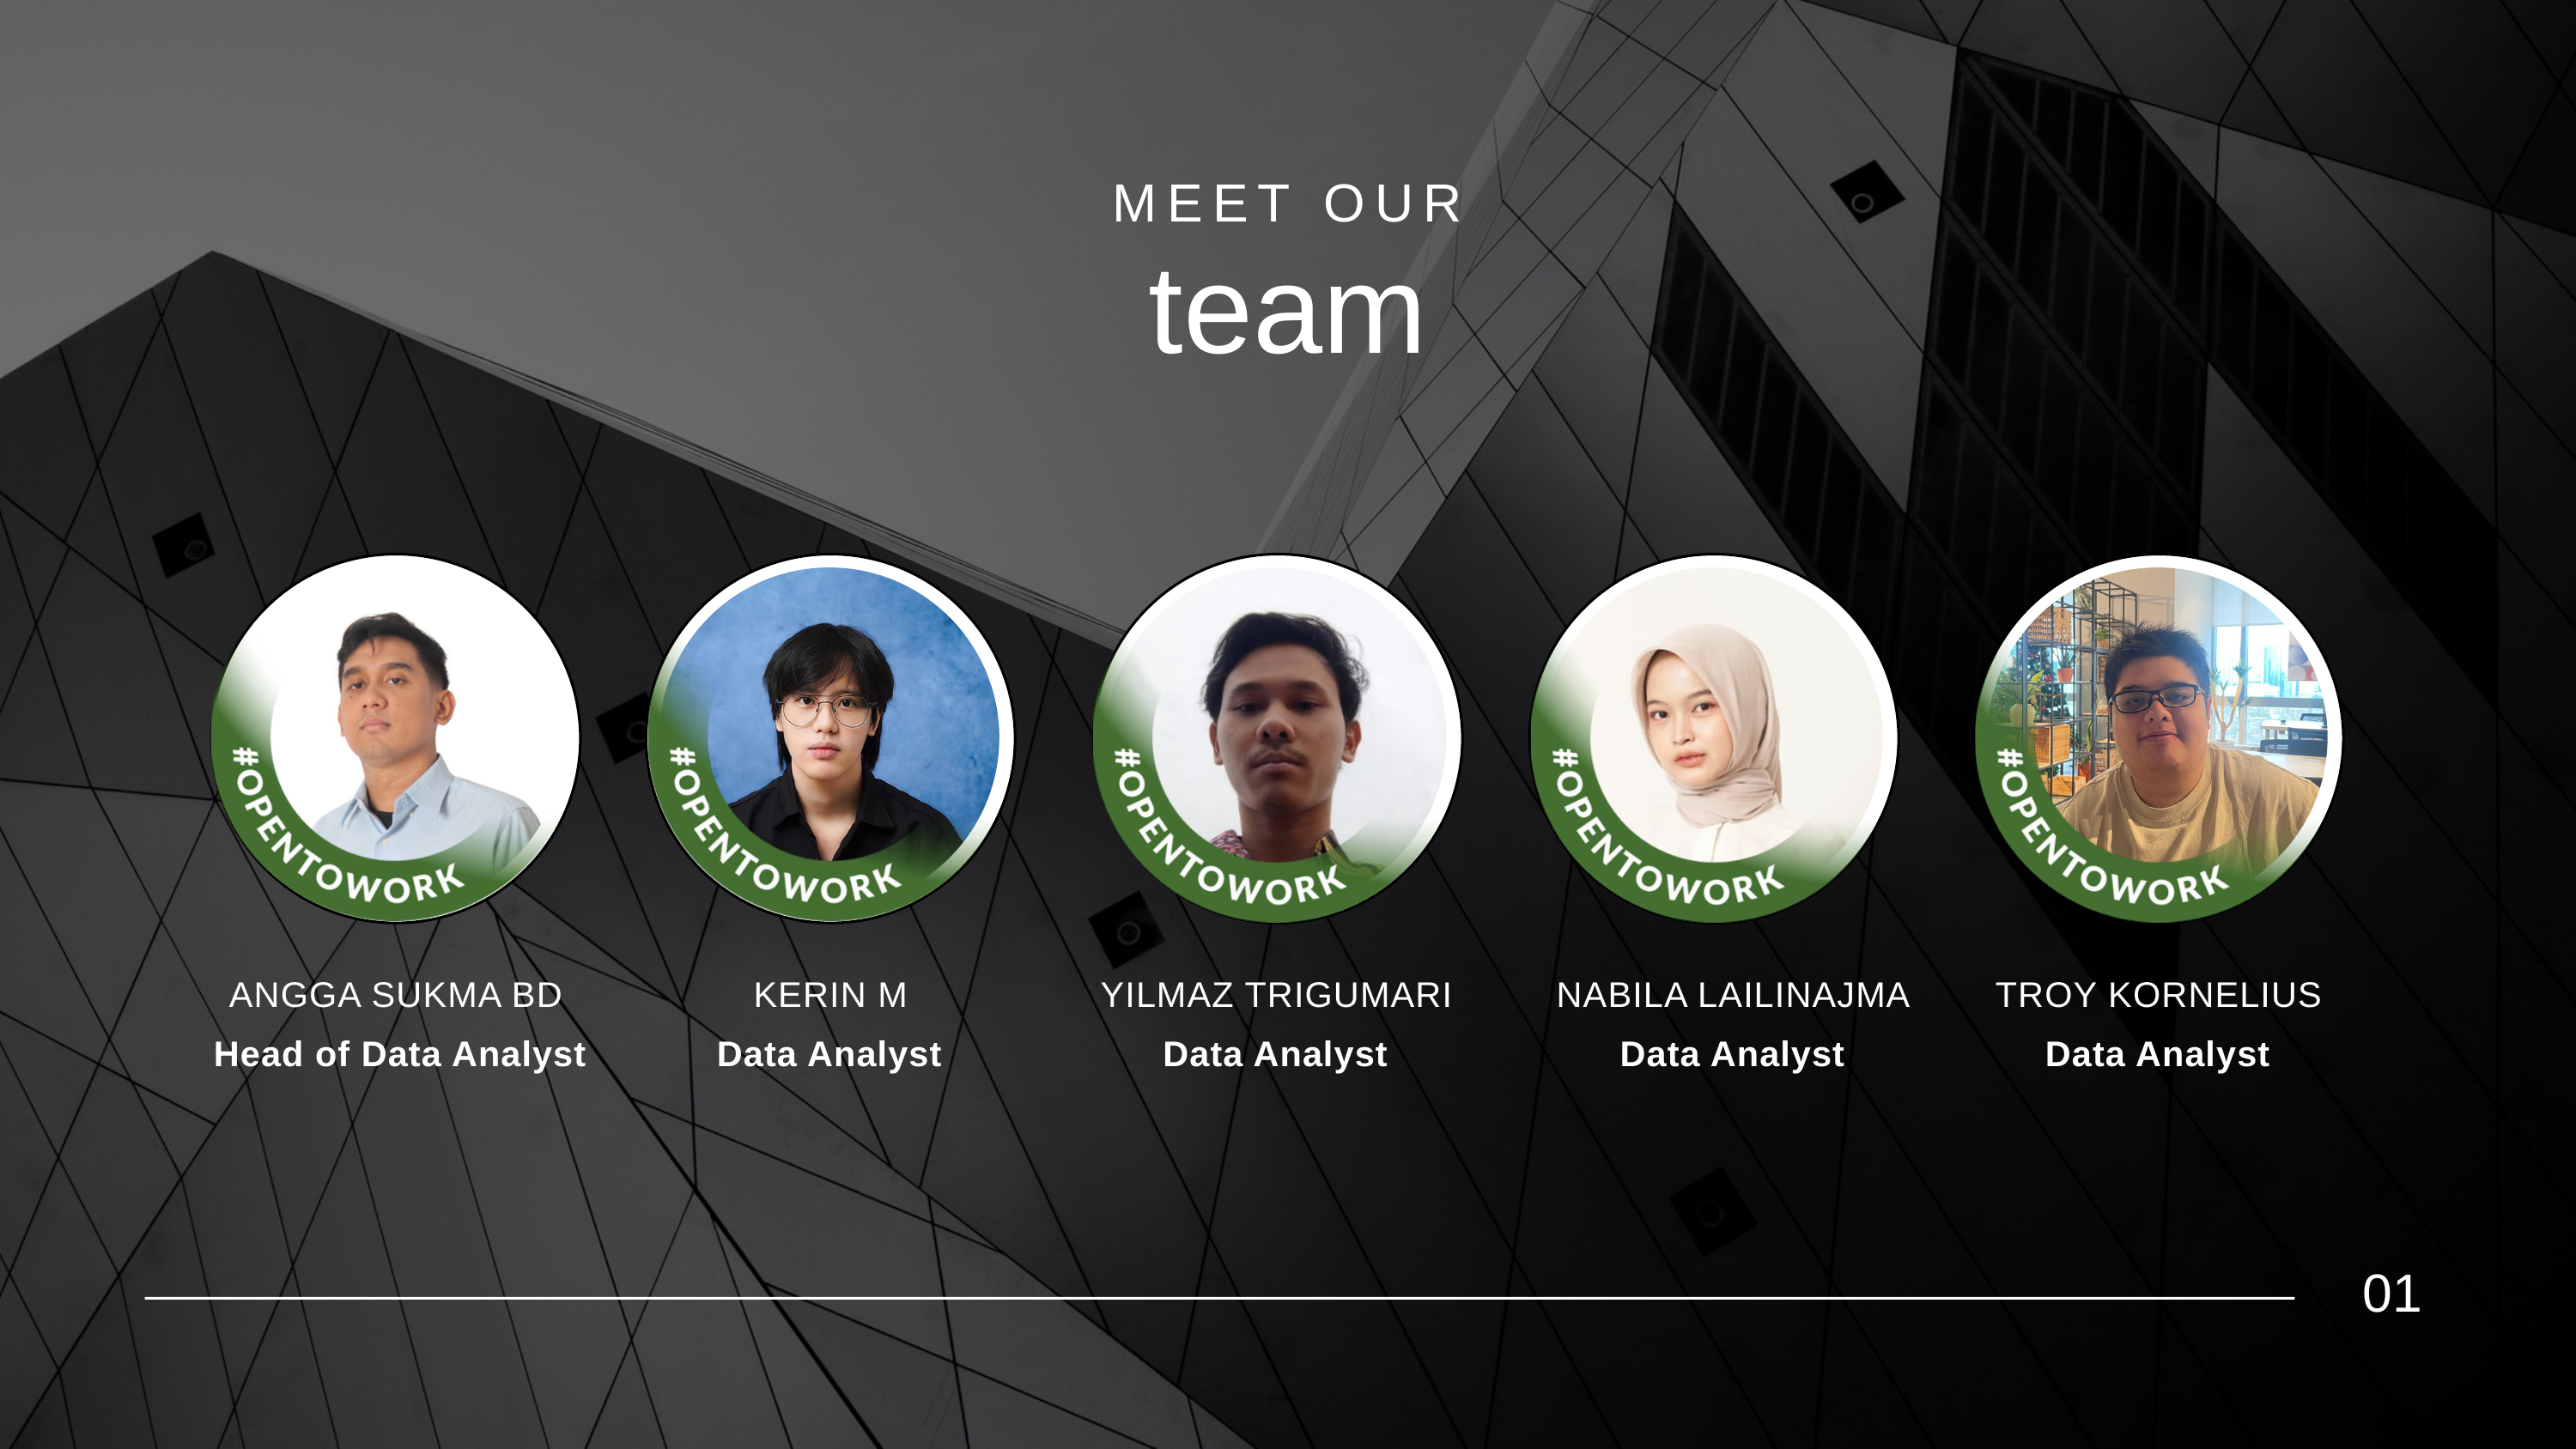

MEET OUR
team

ANGGA SUKMA BD
KERIN M
YILMAZ TRIGUMARI
NABILA LAILINAJMA
TROY KORNELIUS
 Head of Data Analyst
Data Analyst
Data Analyst
Data Analyst
Data Analyst
01